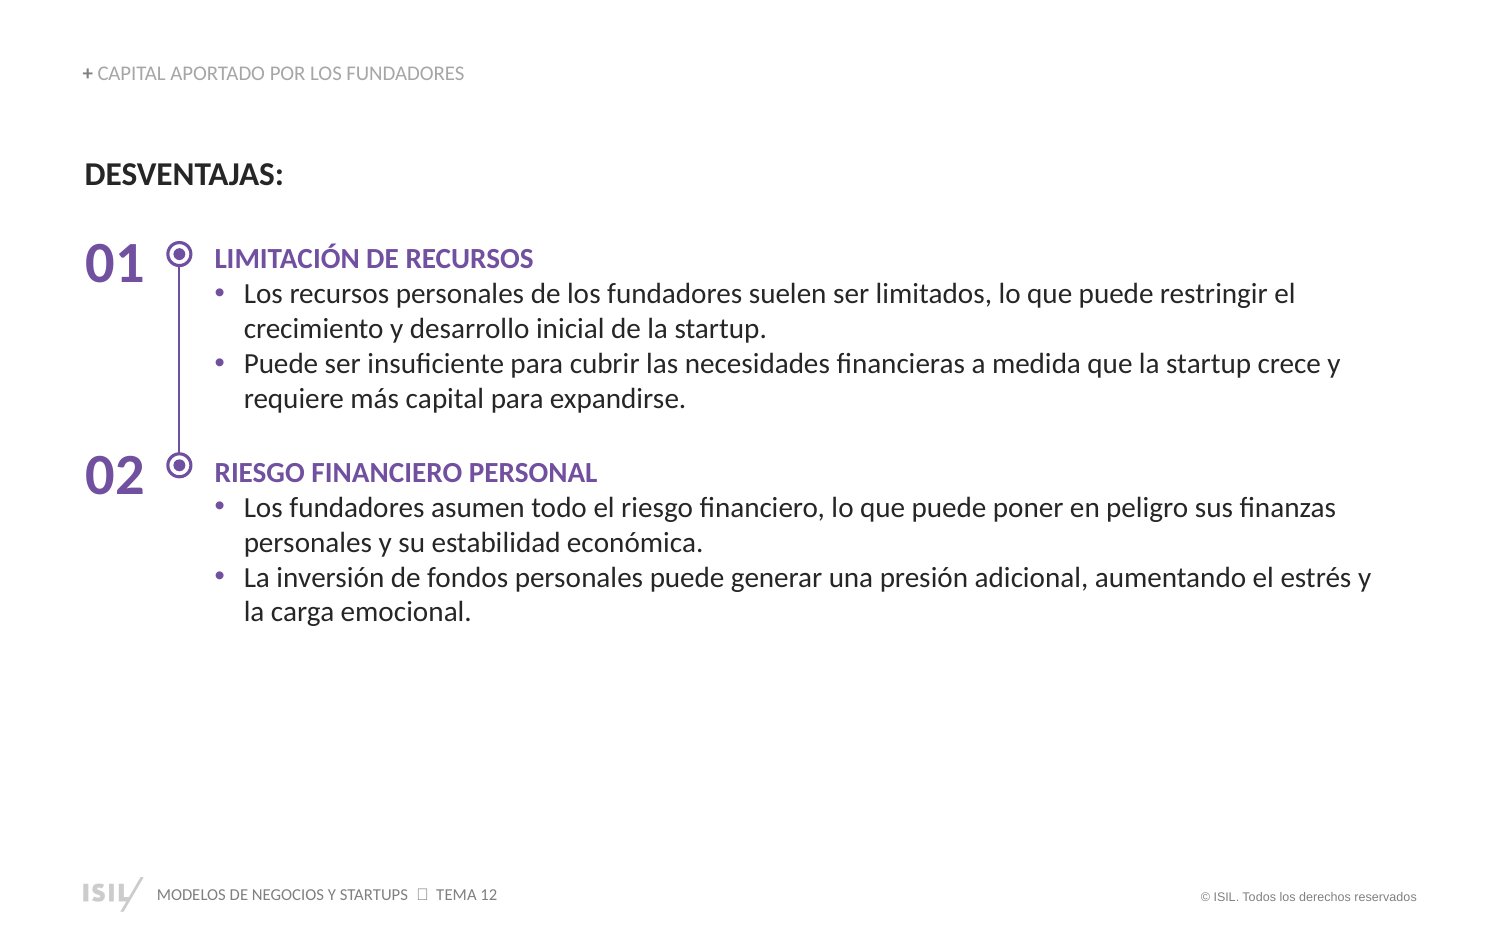

+ CAPITAL APORTADO POR LOS FUNDADORES
DESVENTAJAS:
01
LIMITACIÓN DE RECURSOS
Los recursos personales de los fundadores suelen ser limitados, lo que puede restringir el crecimiento y desarrollo inicial de la startup.
Puede ser insuficiente para cubrir las necesidades financieras a medida que la startup crece y requiere más capital para expandirse.

02
RIESGO FINANCIERO PERSONAL
Los fundadores asumen todo el riesgo financiero, lo que puede poner en peligro sus finanzas personales y su estabilidad económica.
La inversión de fondos personales puede generar una presión adicional, aumentando el estrés y la carga emocional.